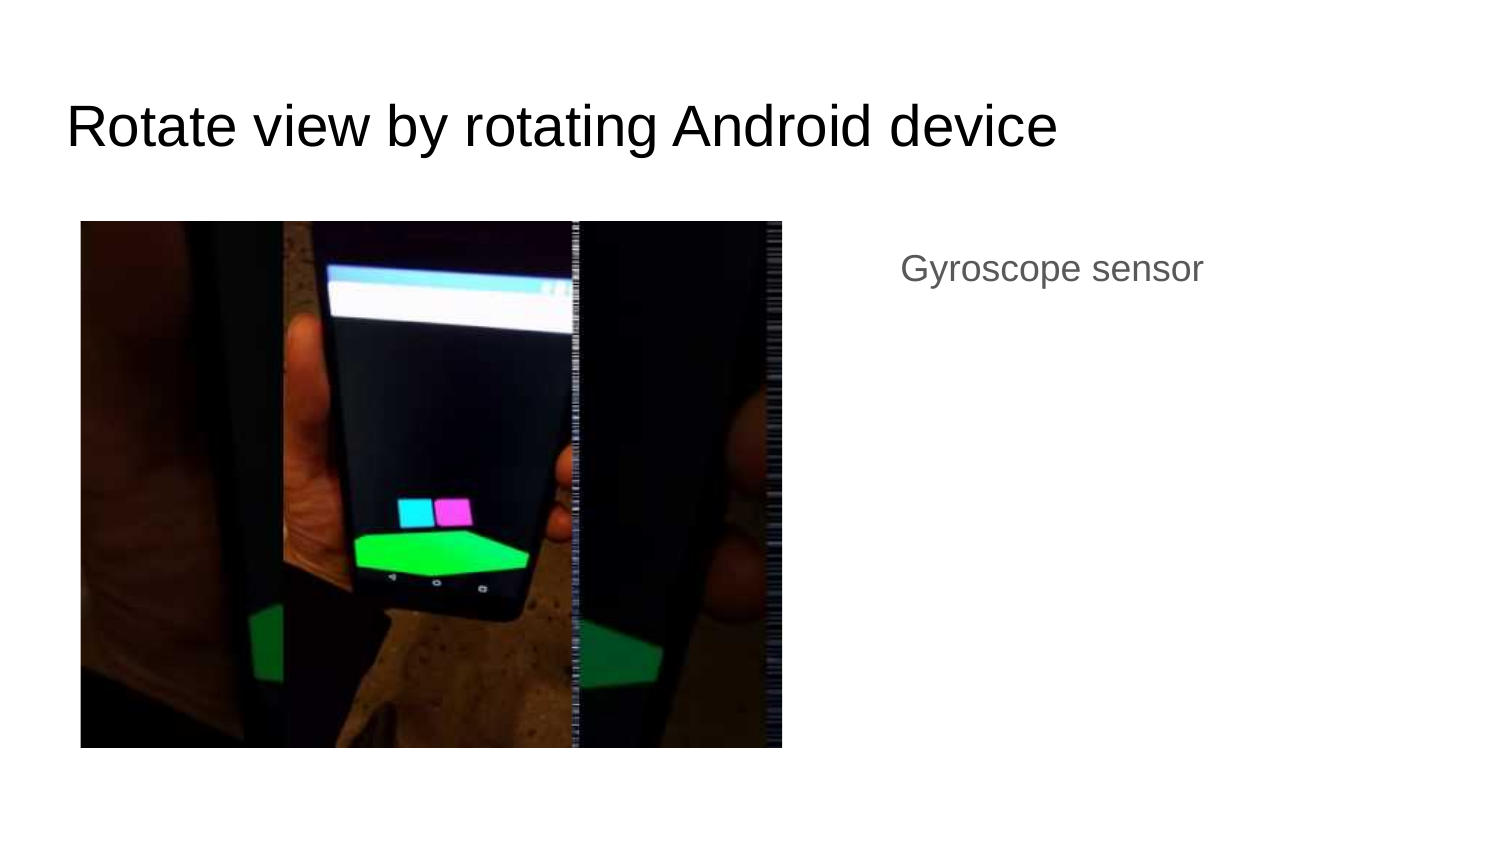

# Rotate view by rotating Android device

Gyroscope sensor